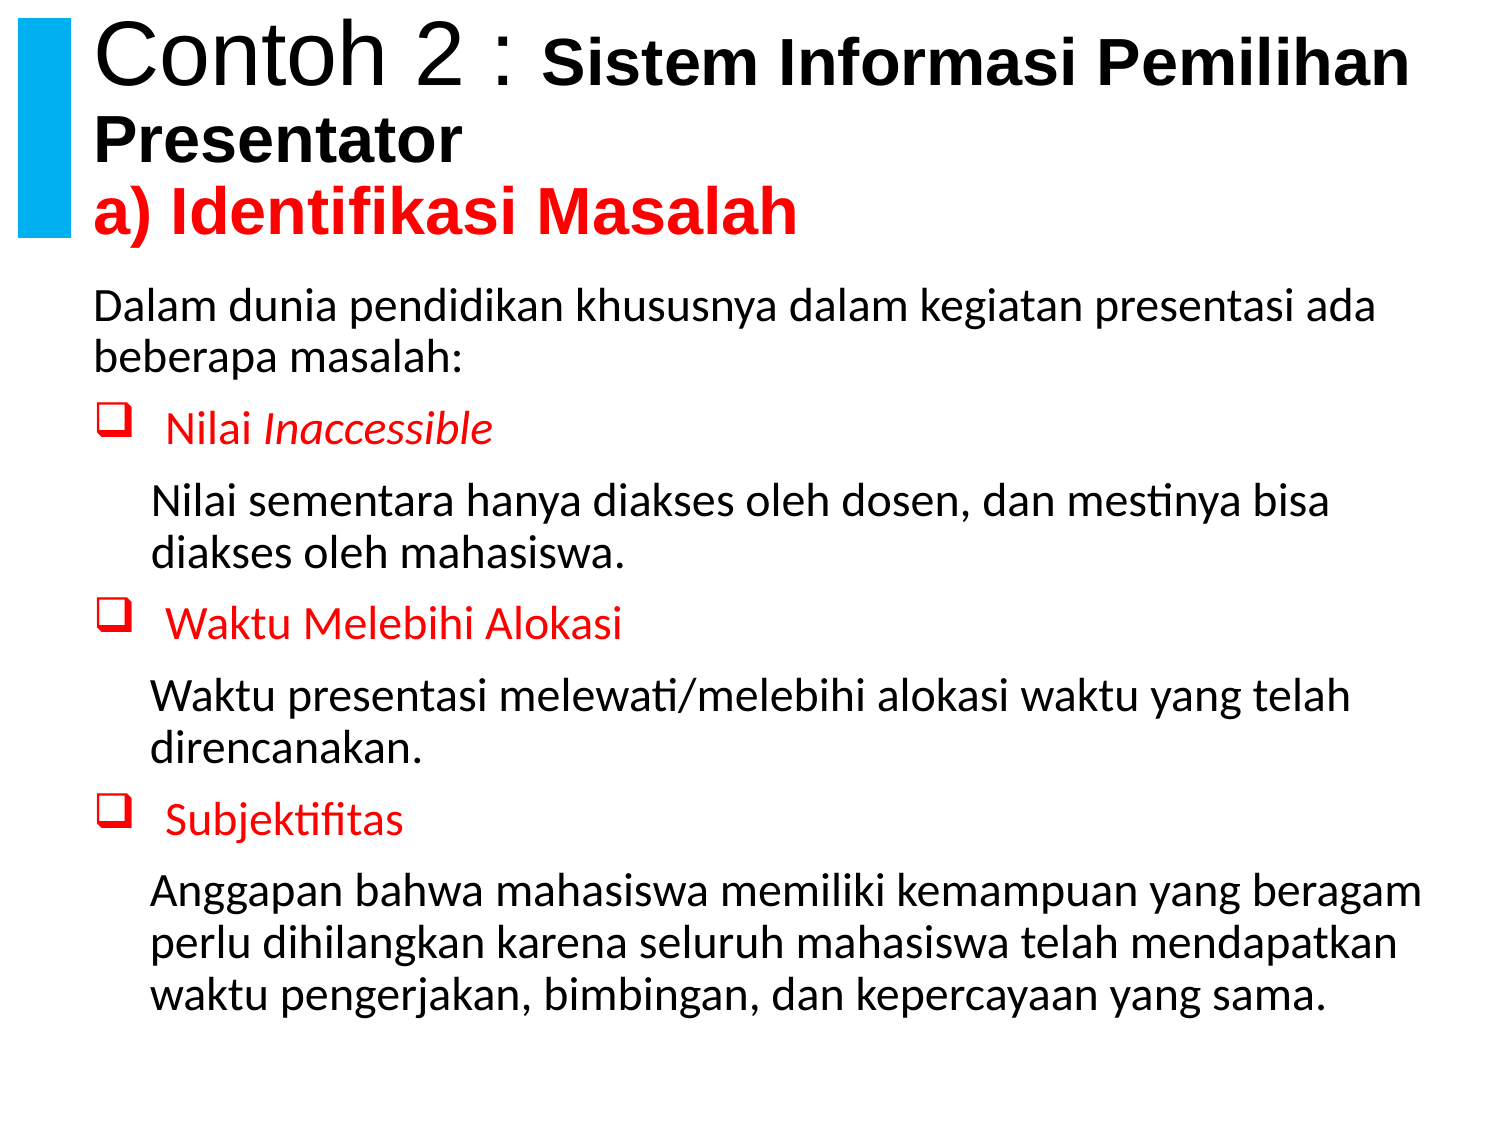

# Contoh 2 : Sistem Informasi Pemilihan Presentator a) Identifikasi Masalah
Dalam dunia pendidikan khususnya dalam kegiatan presentasi ada beberapa masalah:
Nilai Inaccessible
	Nilai sementara hanya diakses oleh dosen, dan mestinya bisa diakses oleh mahasiswa.
Waktu Melebihi Alokasi
Waktu presentasi melewati/melebihi alokasi waktu yang telah direncanakan.
Subjektifitas
Anggapan bahwa mahasiswa memiliki kemampuan yang beragam perlu dihilangkan karena seluruh mahasiswa telah mendapatkan waktu pengerjakan, bimbingan, dan kepercayaan yang sama.